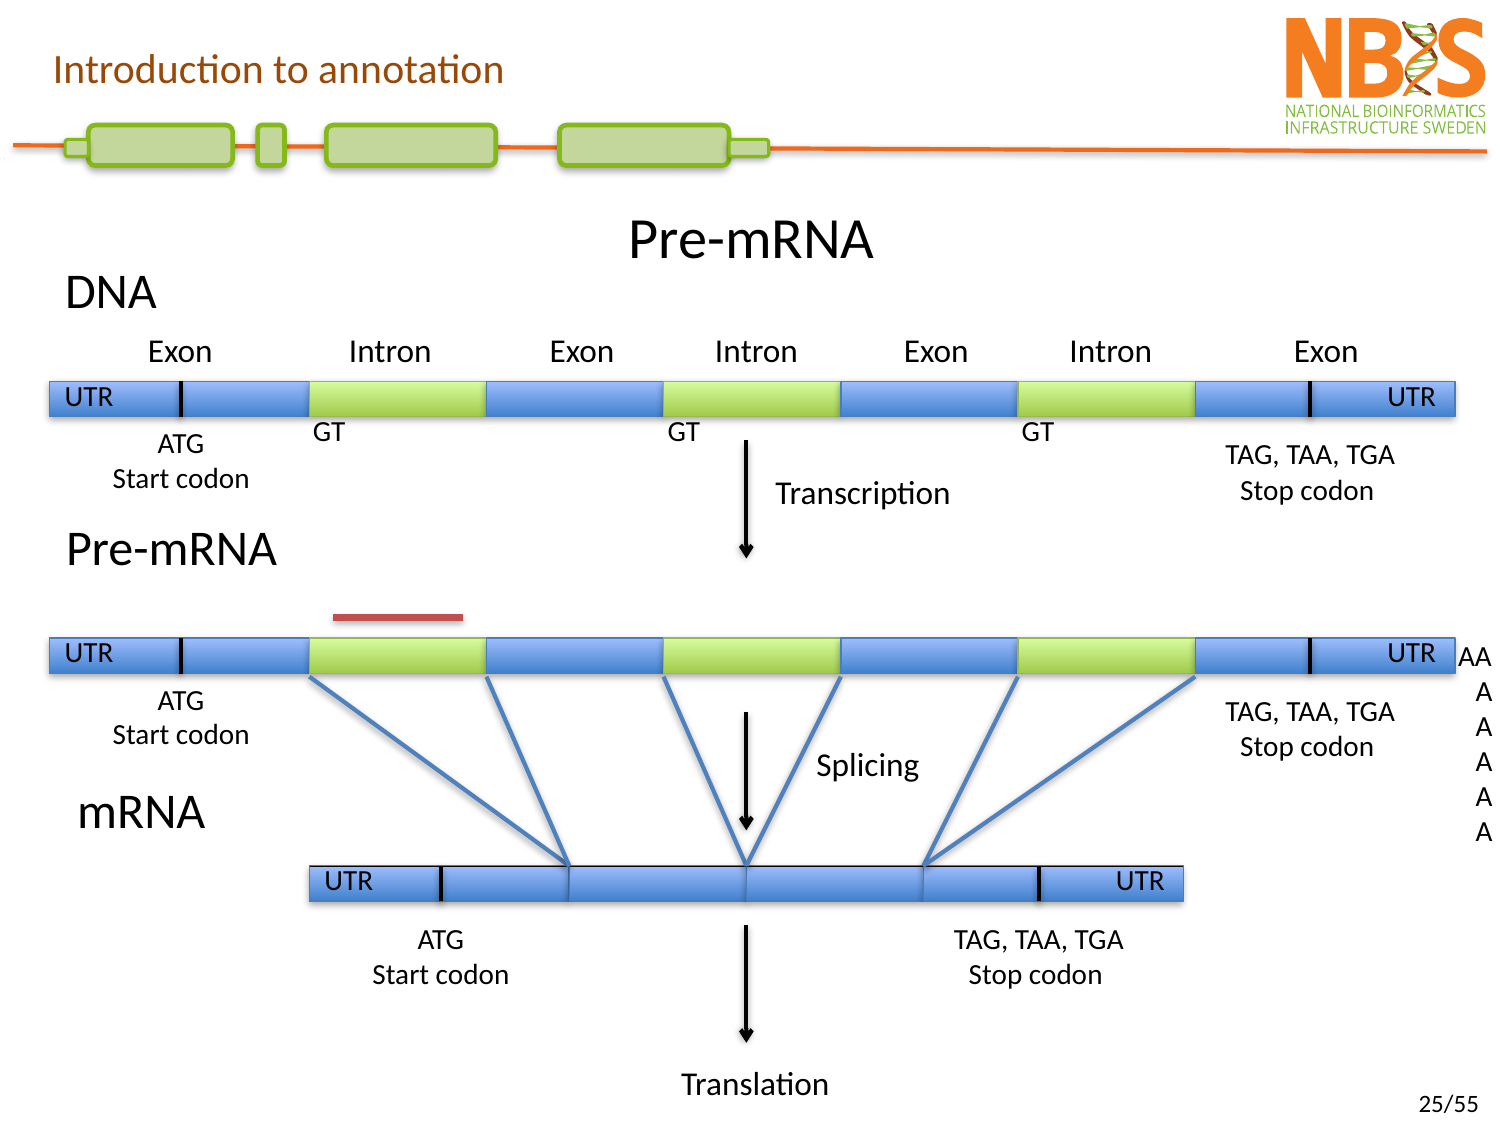

Introduction to annotation
Pre-mRNA
DNA
Exon
Intron
Exon
Intron
Exon
Intron
Exon
UTR
UTR

GT
GT
GT
ATG
Start codon
TAG, TAA, TGA
Stop codon
Transcription
Pre-mRNA
UTR
UTR
AA

AAAAA
ATG
Start codon
TAG, TAA, TGA
Stop codon
Splicing
mRNA
UTR
UTR

ATG
Start codon
TAG, TAA, TGA
Stop codon
Translation
25/55